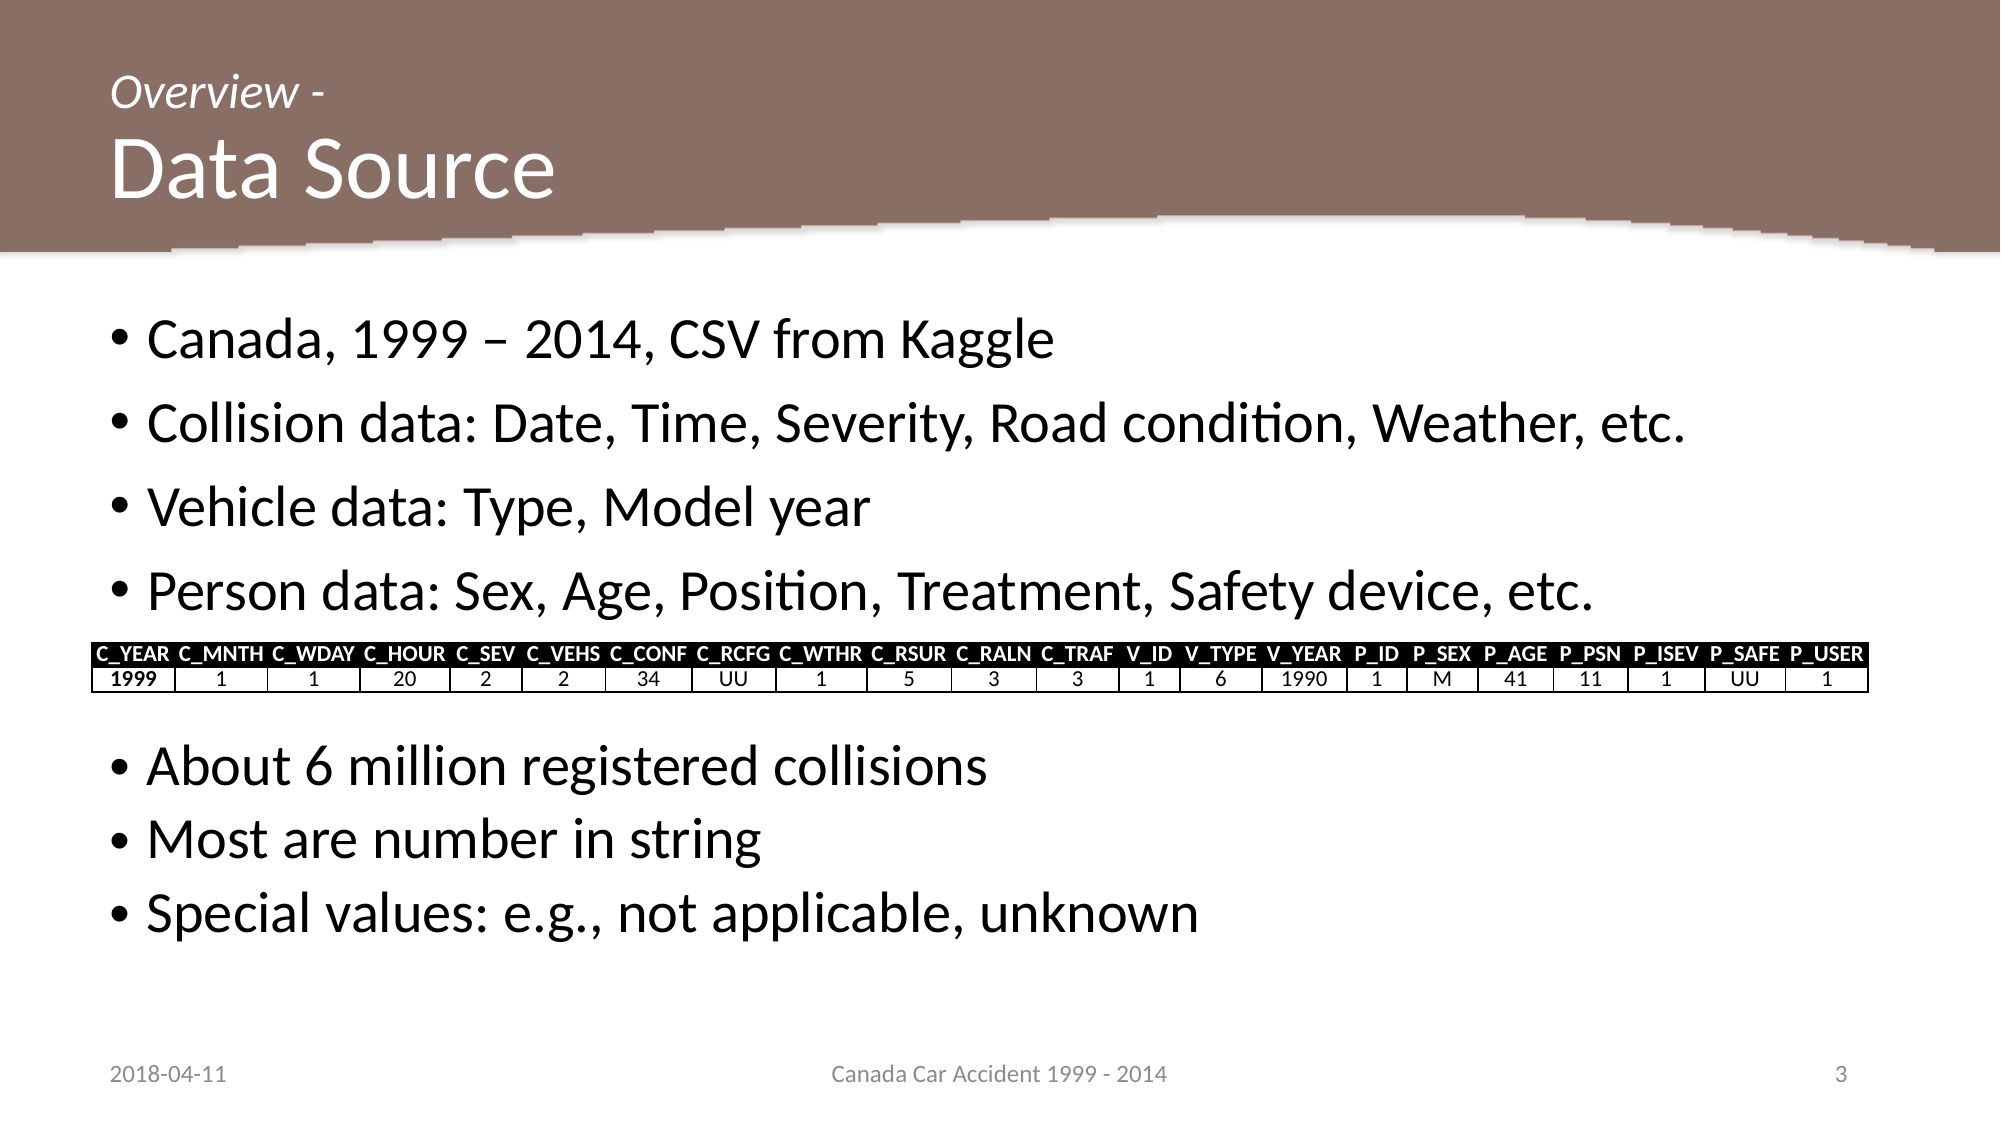

# Overview - Data Source
Canada, 1999 – 2014, CSV from Kaggle
Collision data: Date, Time, Severity, Road condition, Weather, etc.
Vehicle data: Type, Model year
Person data: Sex, Age, Position, Treatment, Safety device, etc.
| C\_YEAR | C\_MNTH | C\_WDAY | C\_HOUR | C\_SEV | C\_VEHS | C\_CONF | C\_RCFG | C\_WTHR | C\_RSUR | C\_RALN | C\_TRAF | V\_ID | V\_TYPE | V\_YEAR | P\_ID | P\_SEX | P\_AGE | P\_PSN | P\_ISEV | P\_SAFE | P\_USER |
| --- | --- | --- | --- | --- | --- | --- | --- | --- | --- | --- | --- | --- | --- | --- | --- | --- | --- | --- | --- | --- | --- |
| 1999 | 1 | 1 | 20 | 2 | 2 | 34 | UU | 1 | 5 | 3 | 3 | 1 | 6 | 1990 | 1 | M | 41 | 11 | 1 | UU | 1 |
About 6 million registered collisions
Most are number in string
Special values: e.g., not applicable, unknown
2018-04-11
Canada Car Accident 1999 - 2014
3